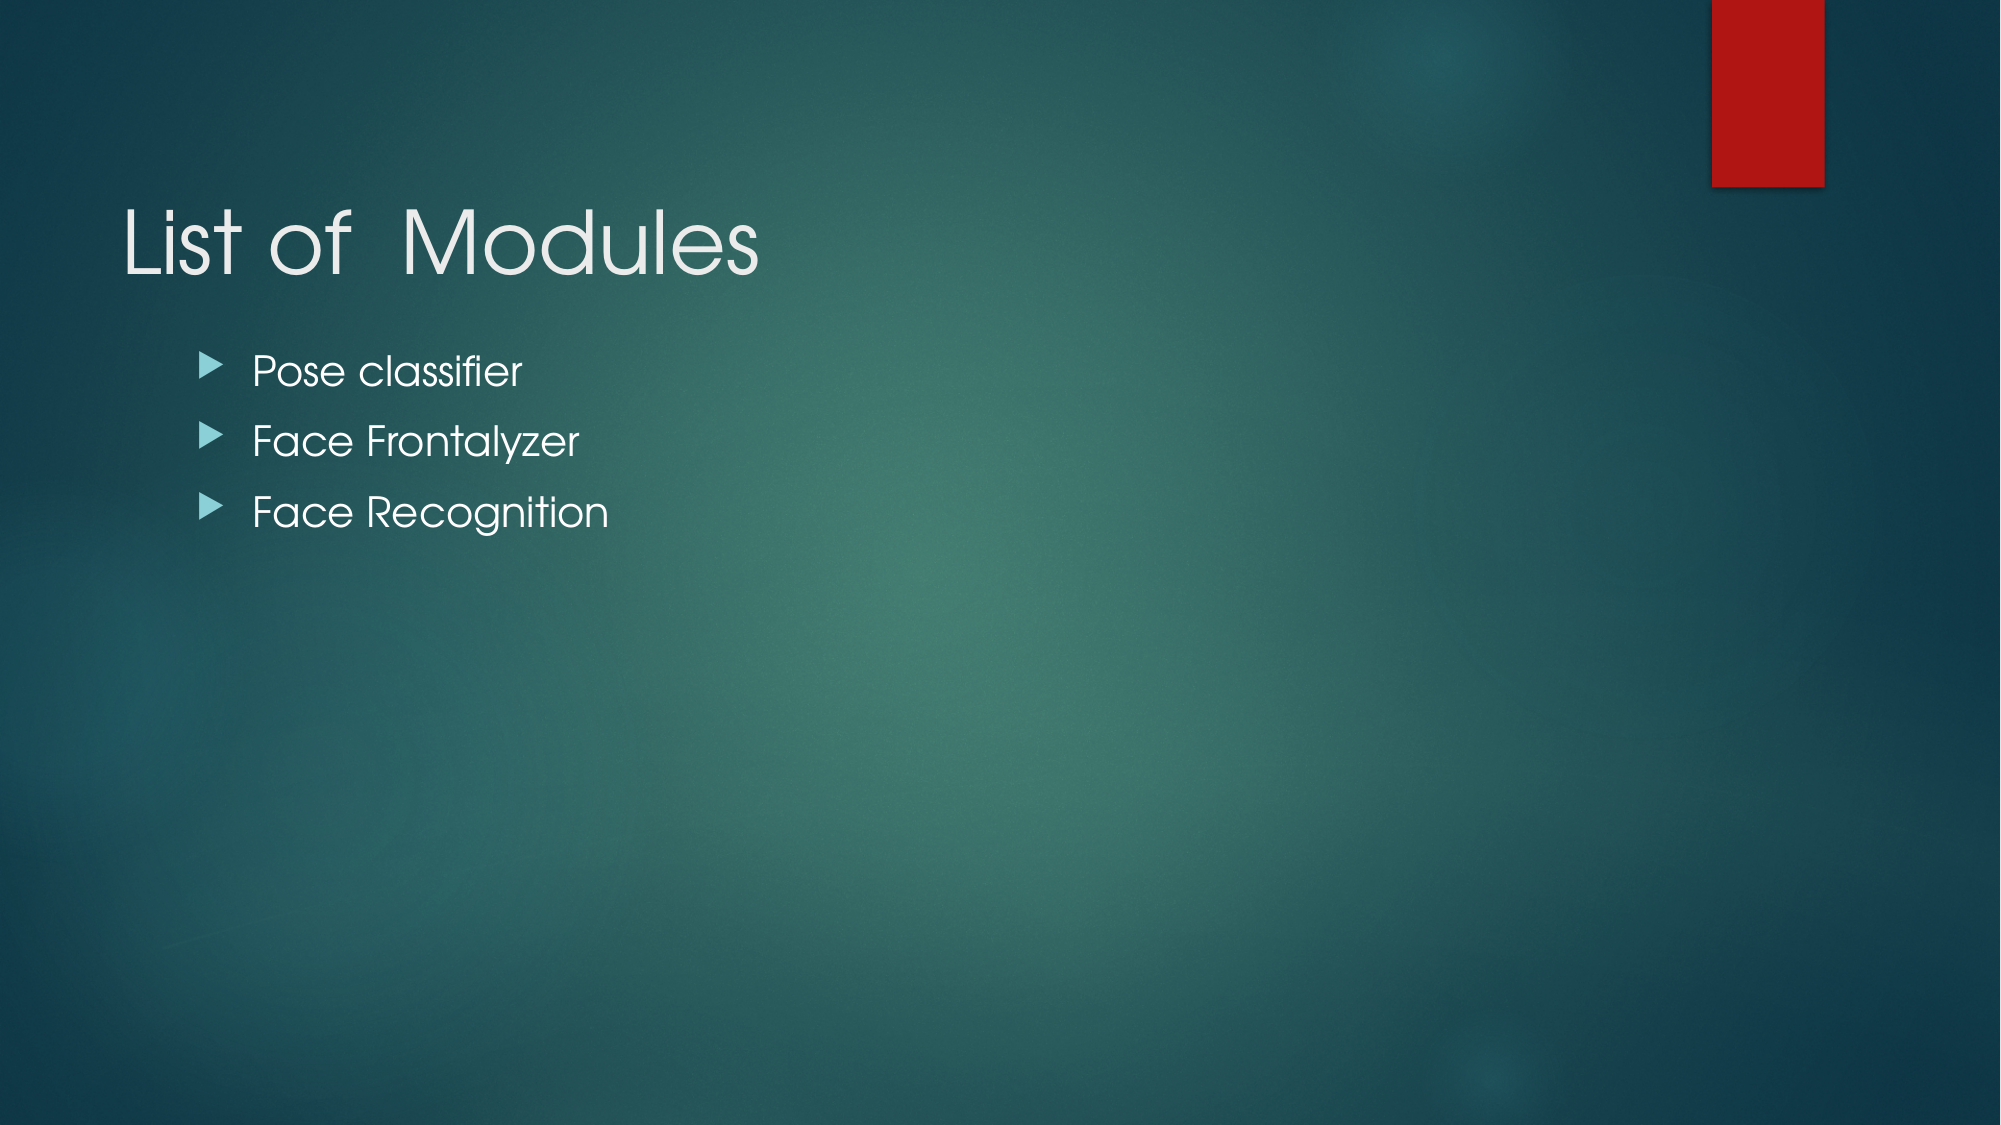

# List of  Modules
Pose classifier
Face Frontalyzer
Face Recognition